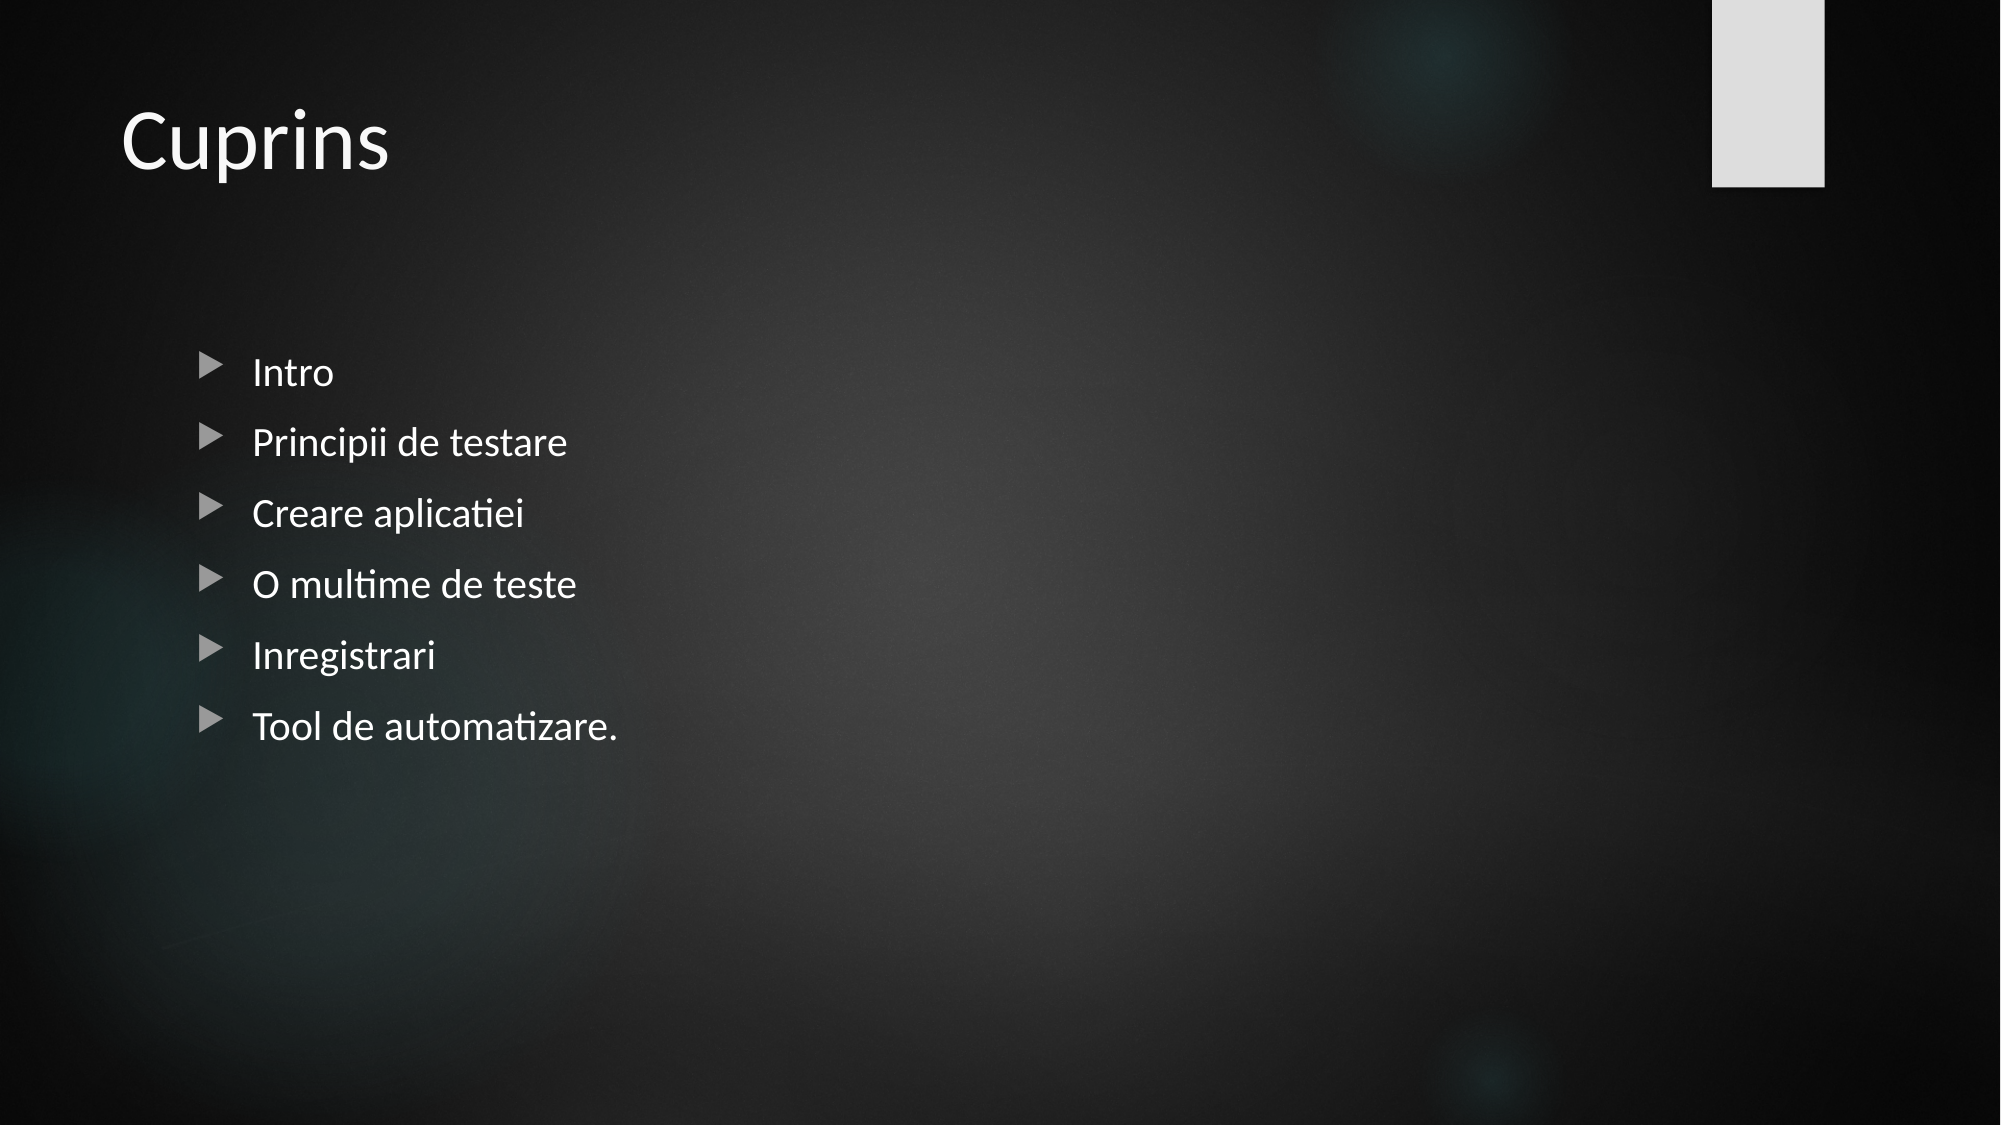

# Cuprins
Intro
Principii de testare
Creare aplicatiei
O multime de teste
Inregistrari
Tool de automatizare.